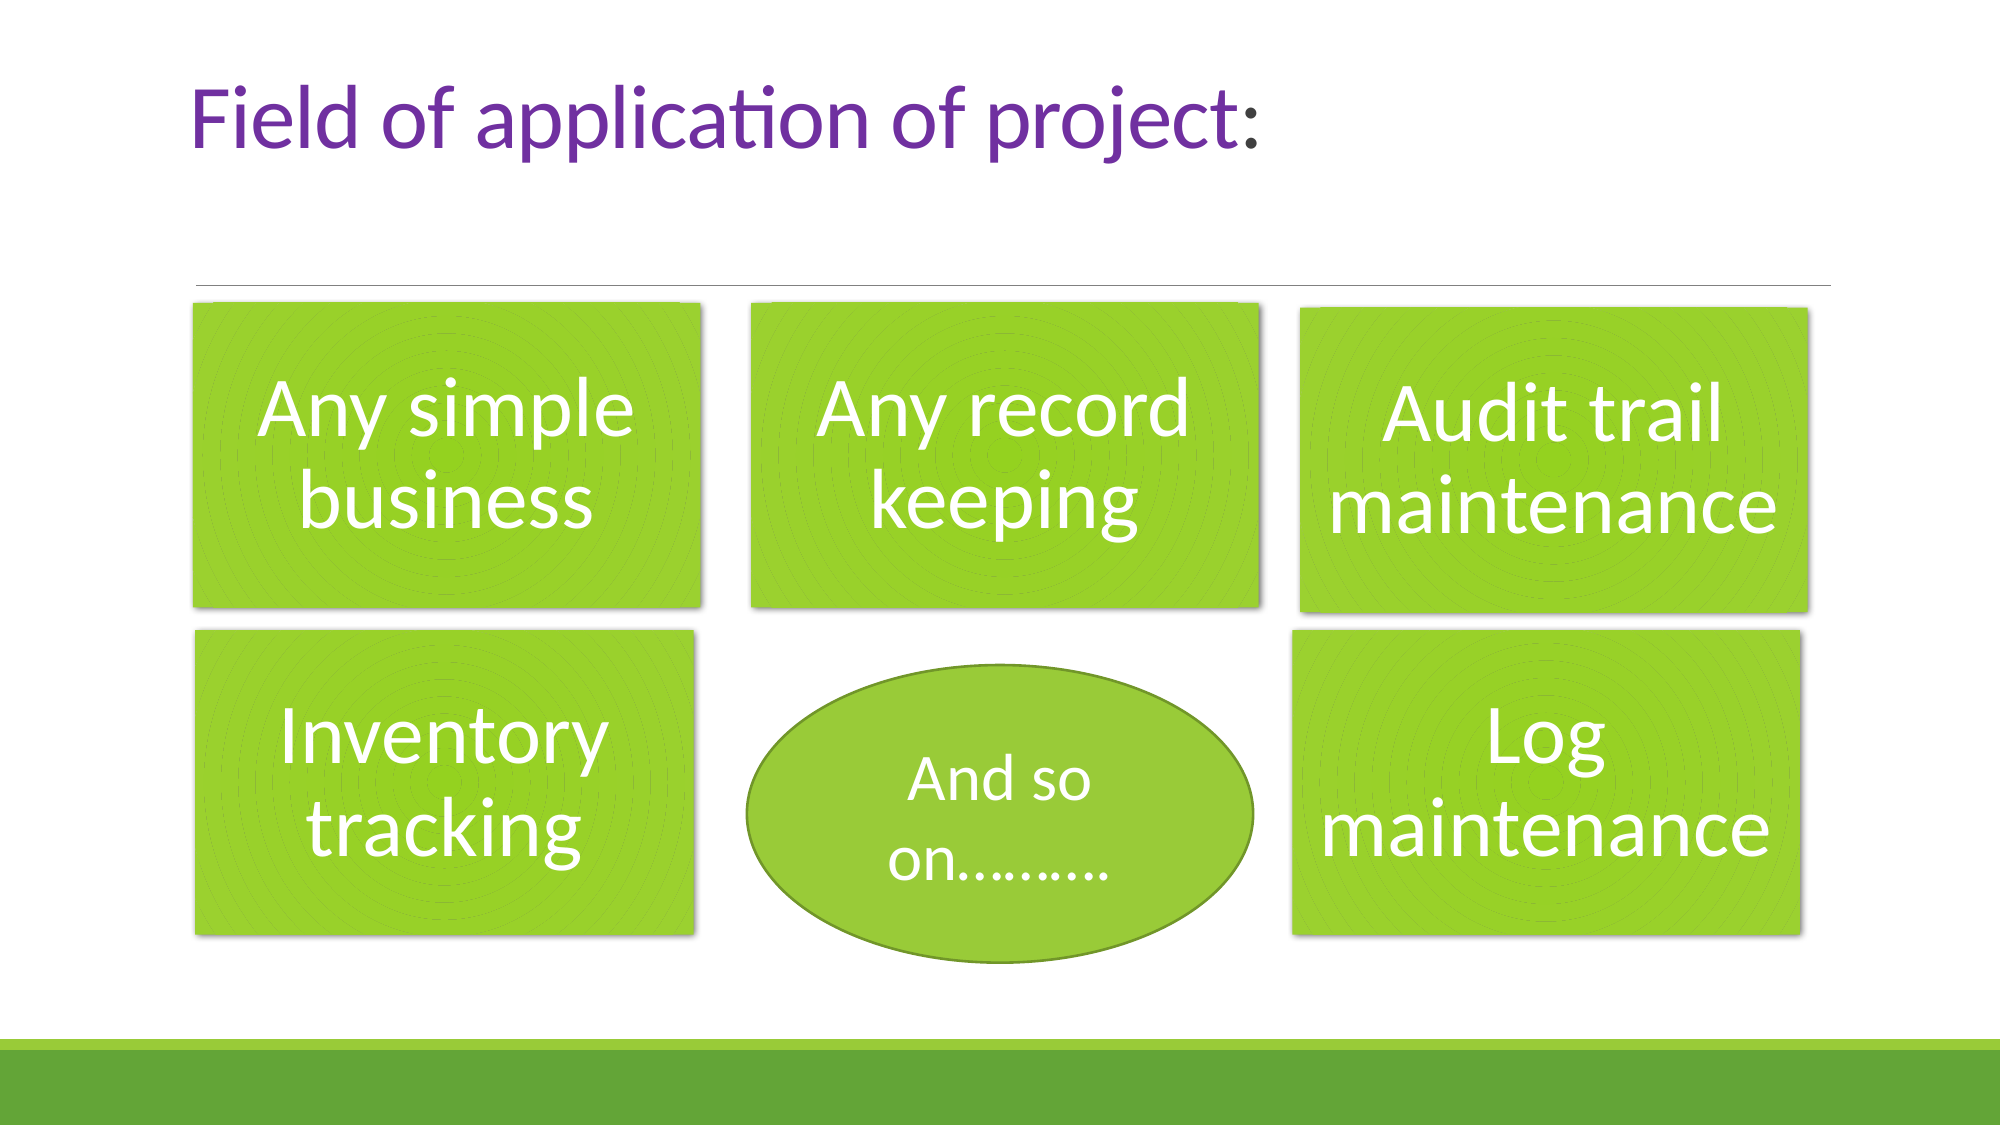

# Field of application of project:
Any simple business
Any record keeping
Audit trail maintenance
Inventory tracking
Log maintenance
And so on……….